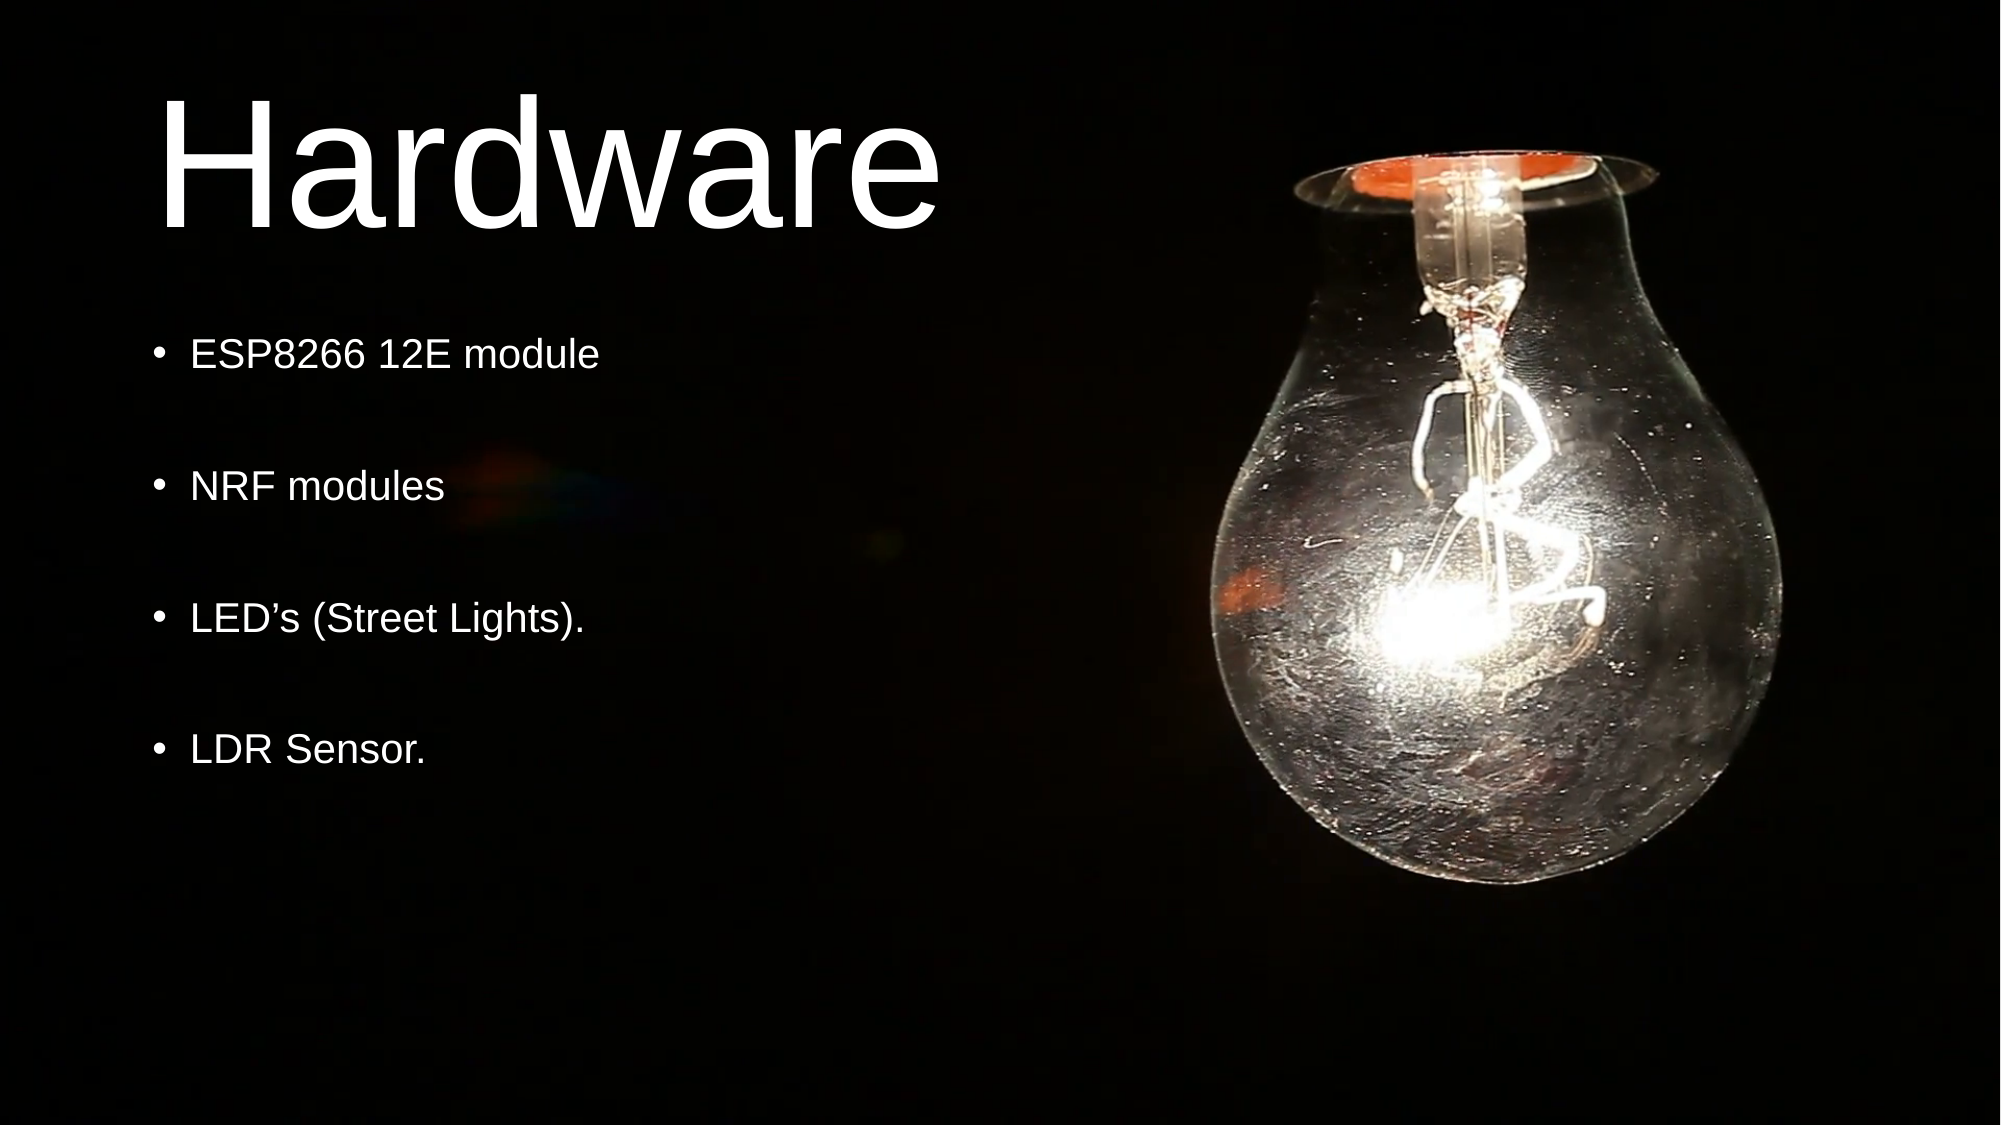

# Hardware
ESP8266 12E module

NRF modules

LED’s (Street Lights).

LDR Sensor.